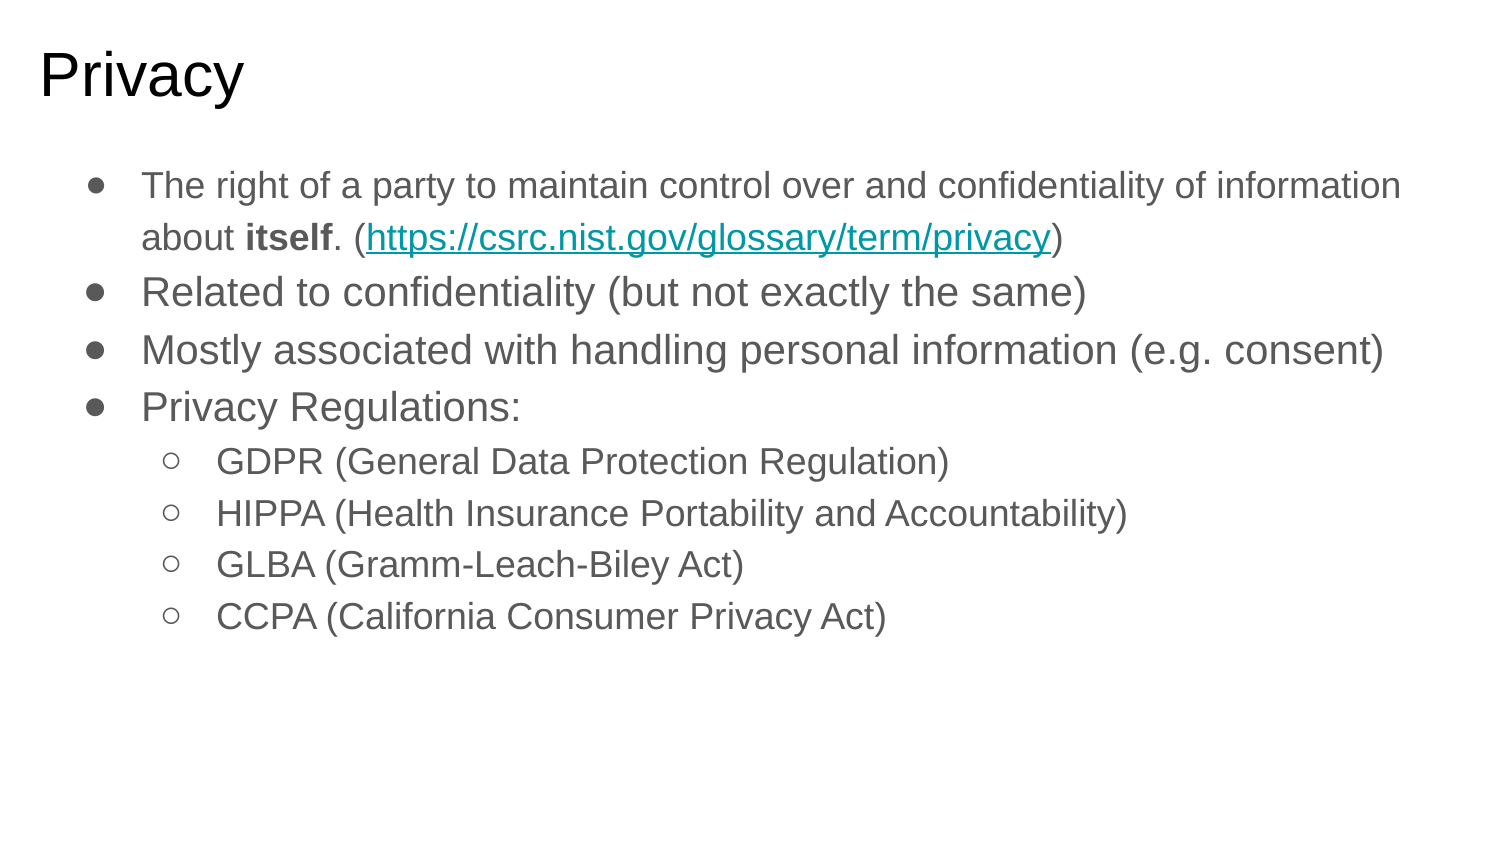

# Privacy
The right of a party to maintain control over and confidentiality of information about itself. (https://csrc.nist.gov/glossary/term/privacy)
Related to confidentiality (but not exactly the same)
Mostly associated with handling personal information (e.g. consent)
Privacy Regulations:
GDPR (General Data Protection Regulation)
HIPPA (Health Insurance Portability and Accountability)
GLBA (Gramm-Leach-Biley Act)
CCPA (California Consumer Privacy Act)